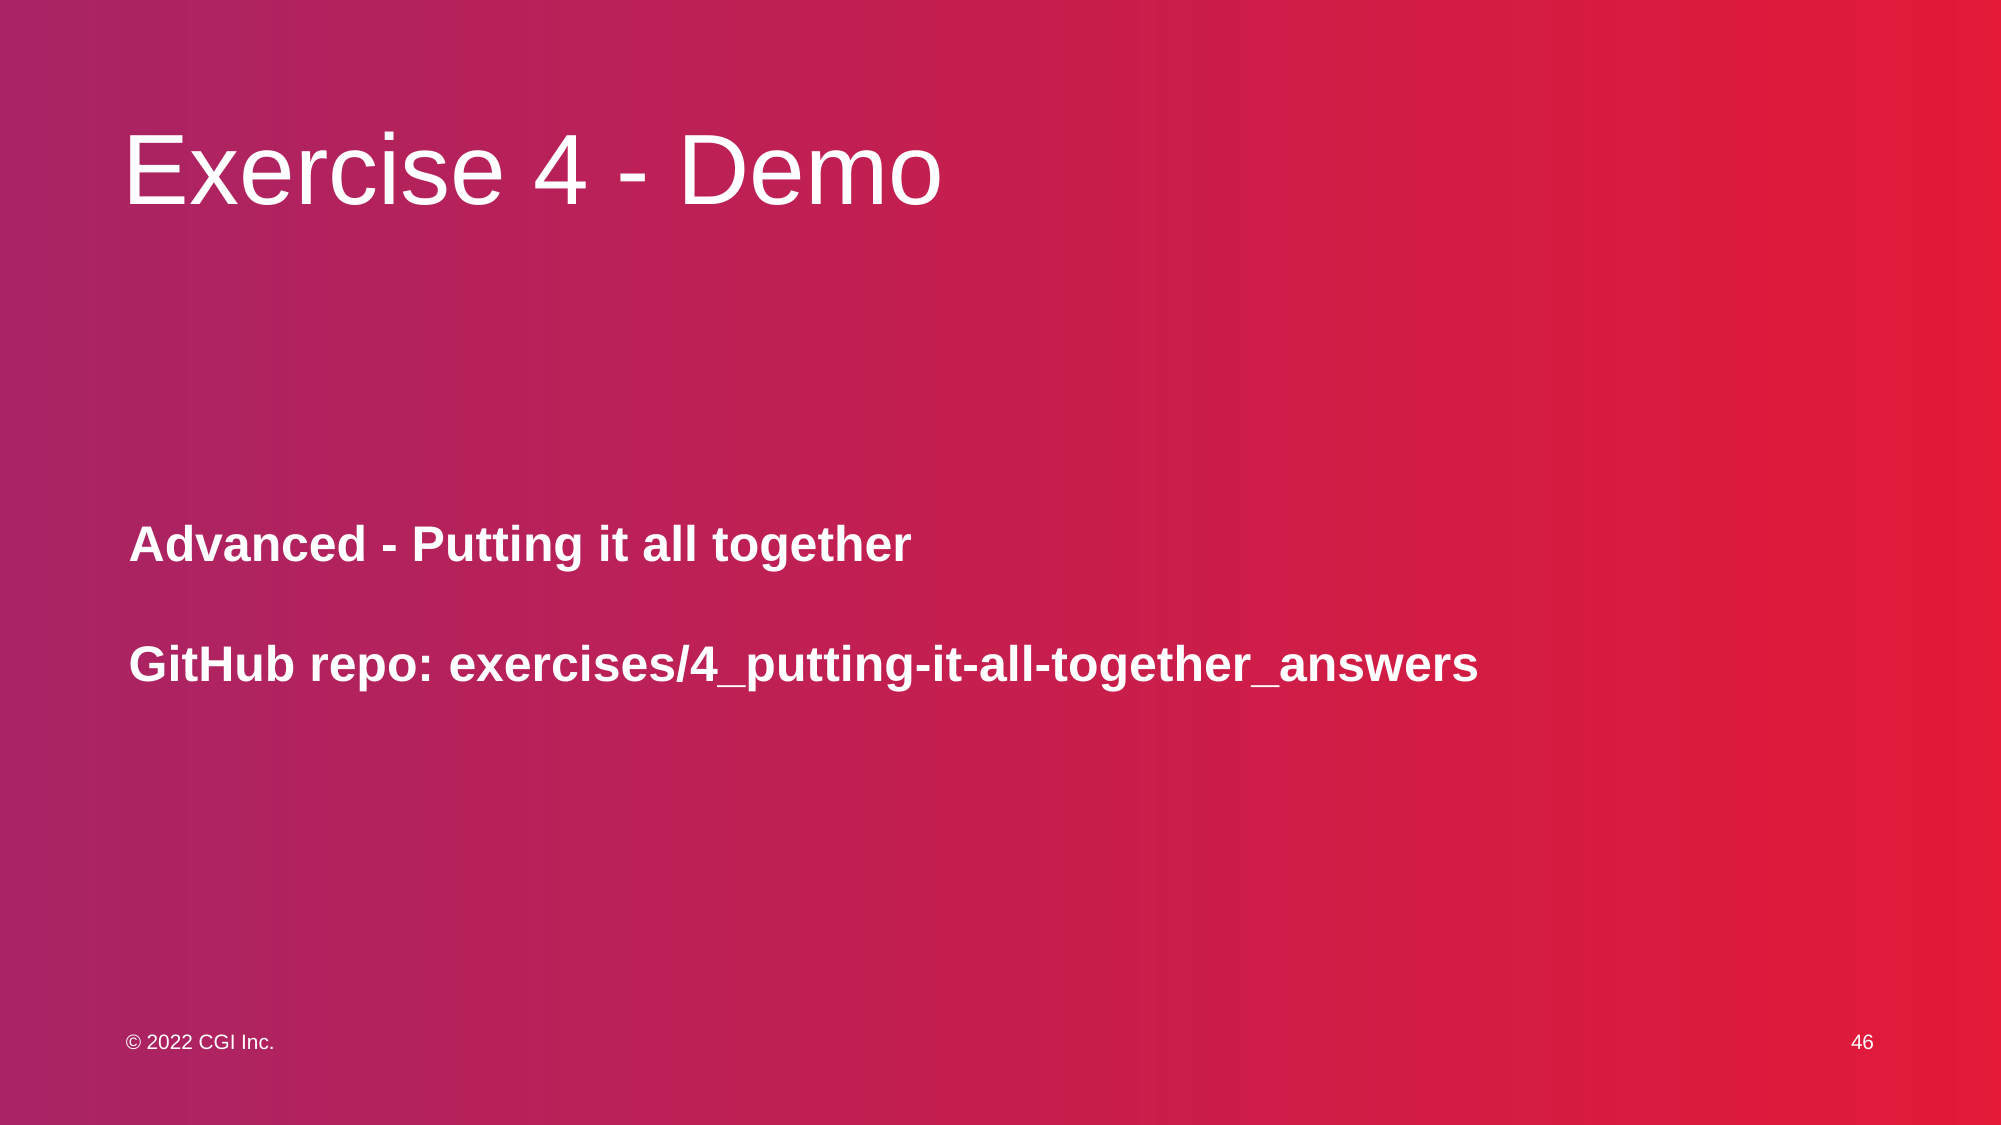

# Exercise 4 - Demo
Advanced - Putting it all together

GitHub repo: exercises/4_putting-it-all-together_answers
46